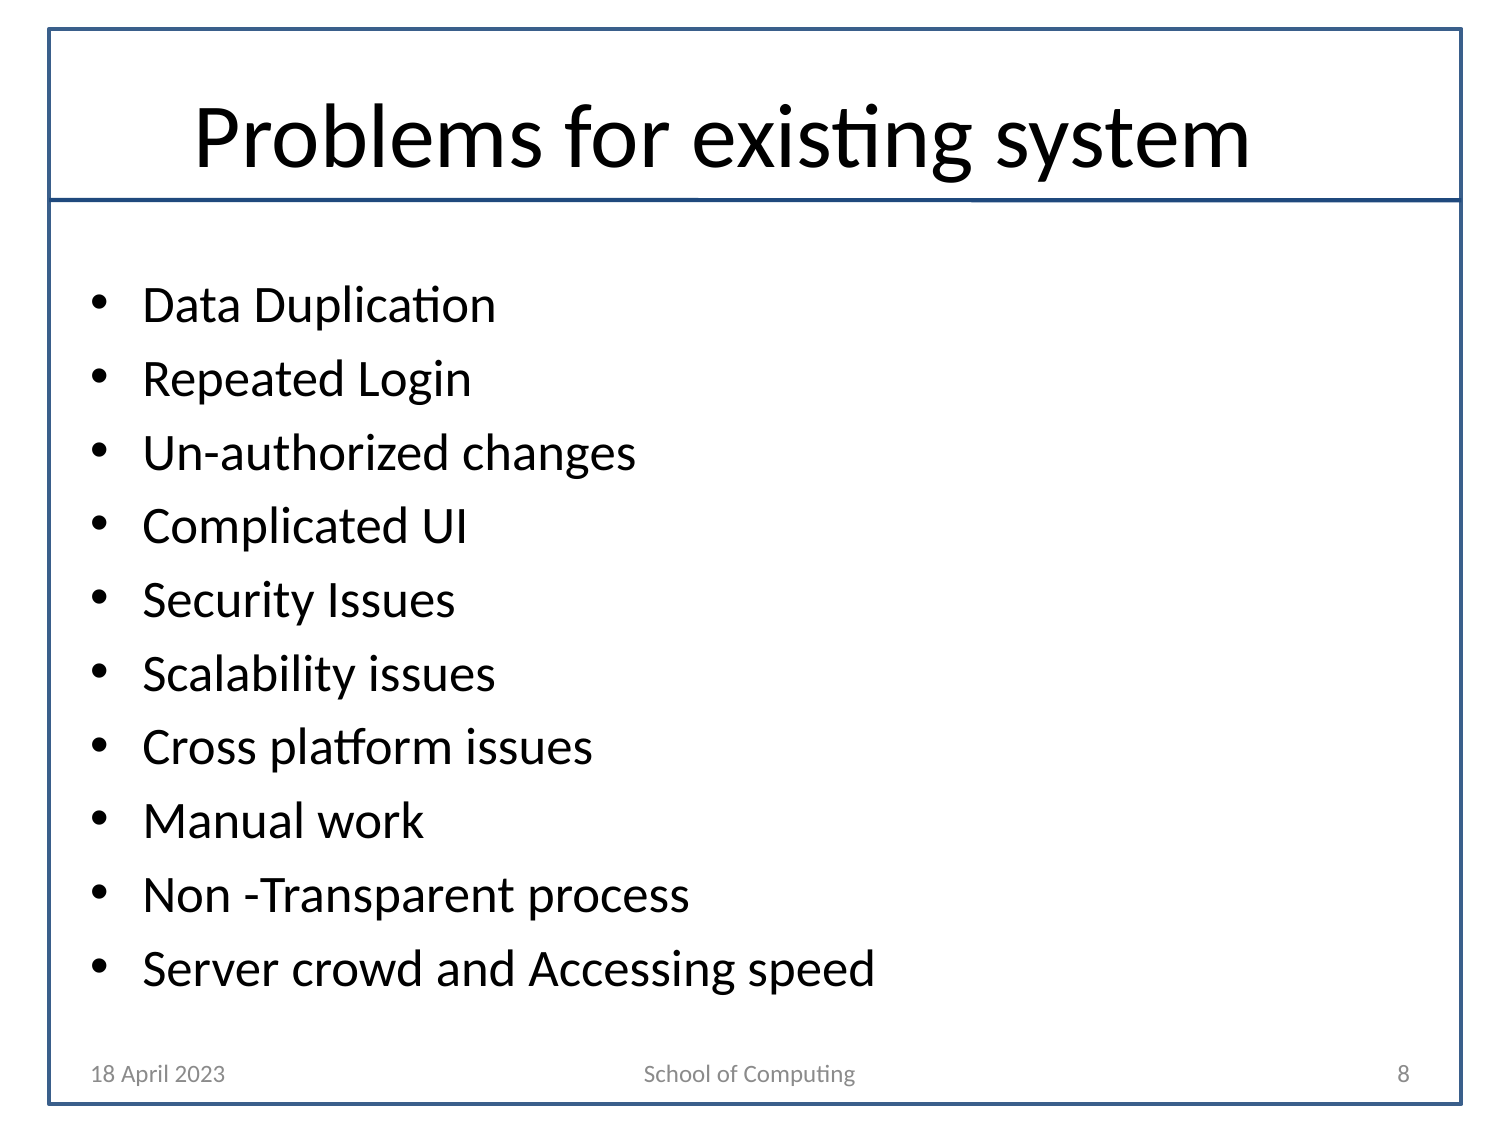

# Problems for existing system
Data Duplication
Repeated Login
Un-authorized changes
Complicated UI
Security Issues
Scalability issues
Cross platform issues
Manual work
Non -Transparent process
Server crowd and Accessing speed
18 April 2023
School of Computing
8